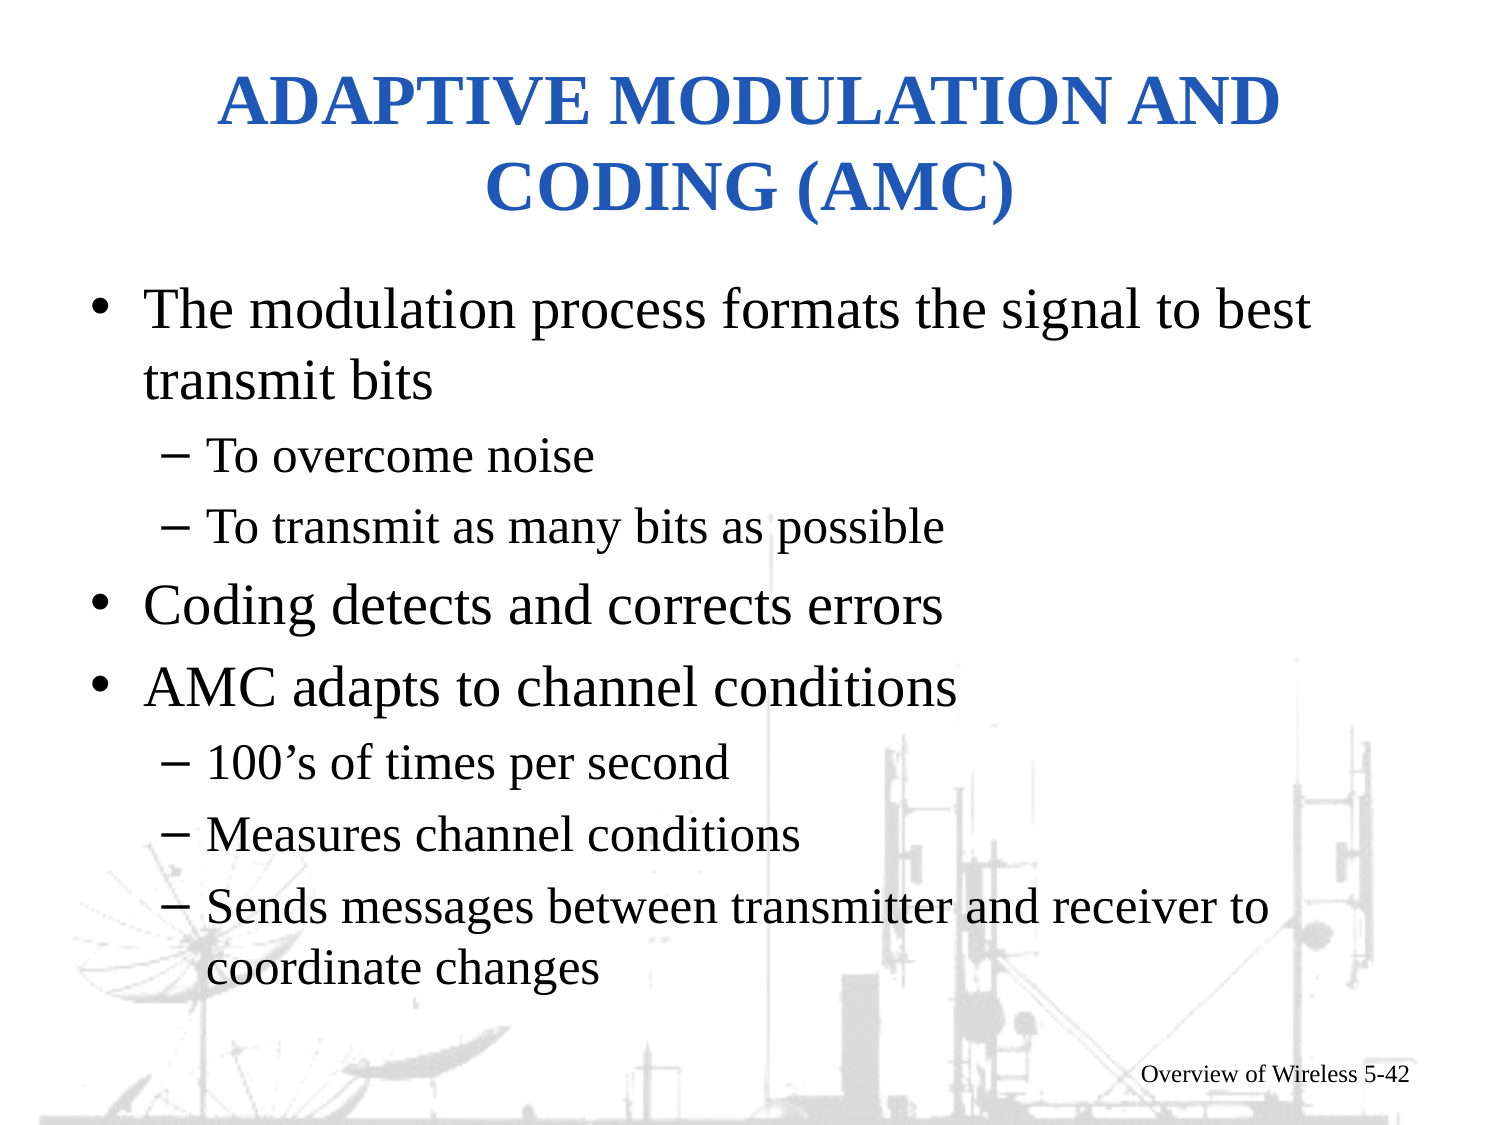

# Adaptive modulation and coding (AMC)
The modulation process formats the signal to best transmit bits
To overcome noise
To transmit as many bits as possible
Coding detects and corrects errors
AMC adapts to channel conditions
100’s of times per second
Measures channel conditions
Sends messages between transmitter and receiver to coordinate changes

Overview of Wireless 5-42